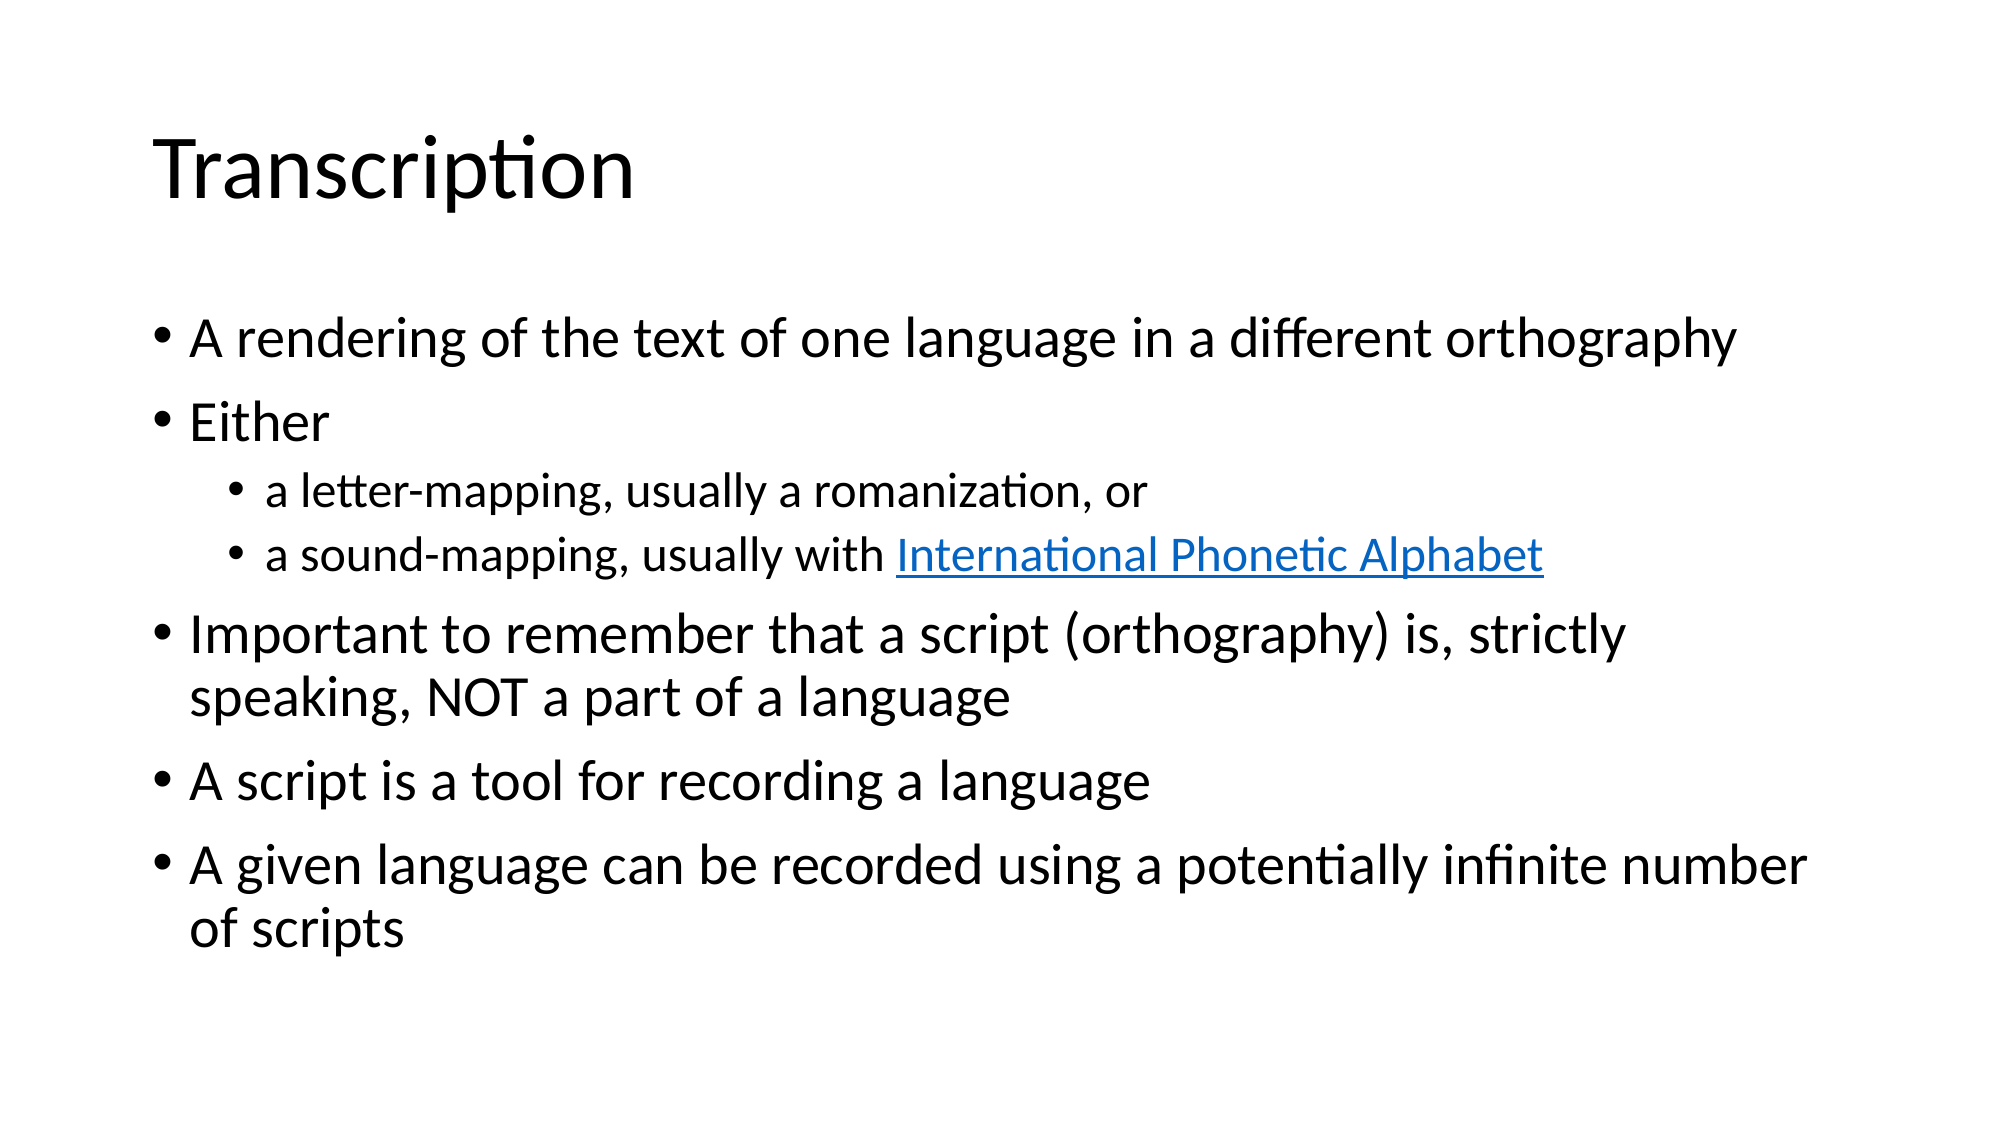

# Transcription
A rendering of the text of one language in a different orthography
Either
a letter-mapping, usually a romanization, or
a sound-mapping, usually with International Phonetic Alphabet
Important to remember that a script (orthography) is, strictly speaking, NOT a part of a language
A script is a tool for recording a language
A given language can be recorded using a potentially infinite number of scripts